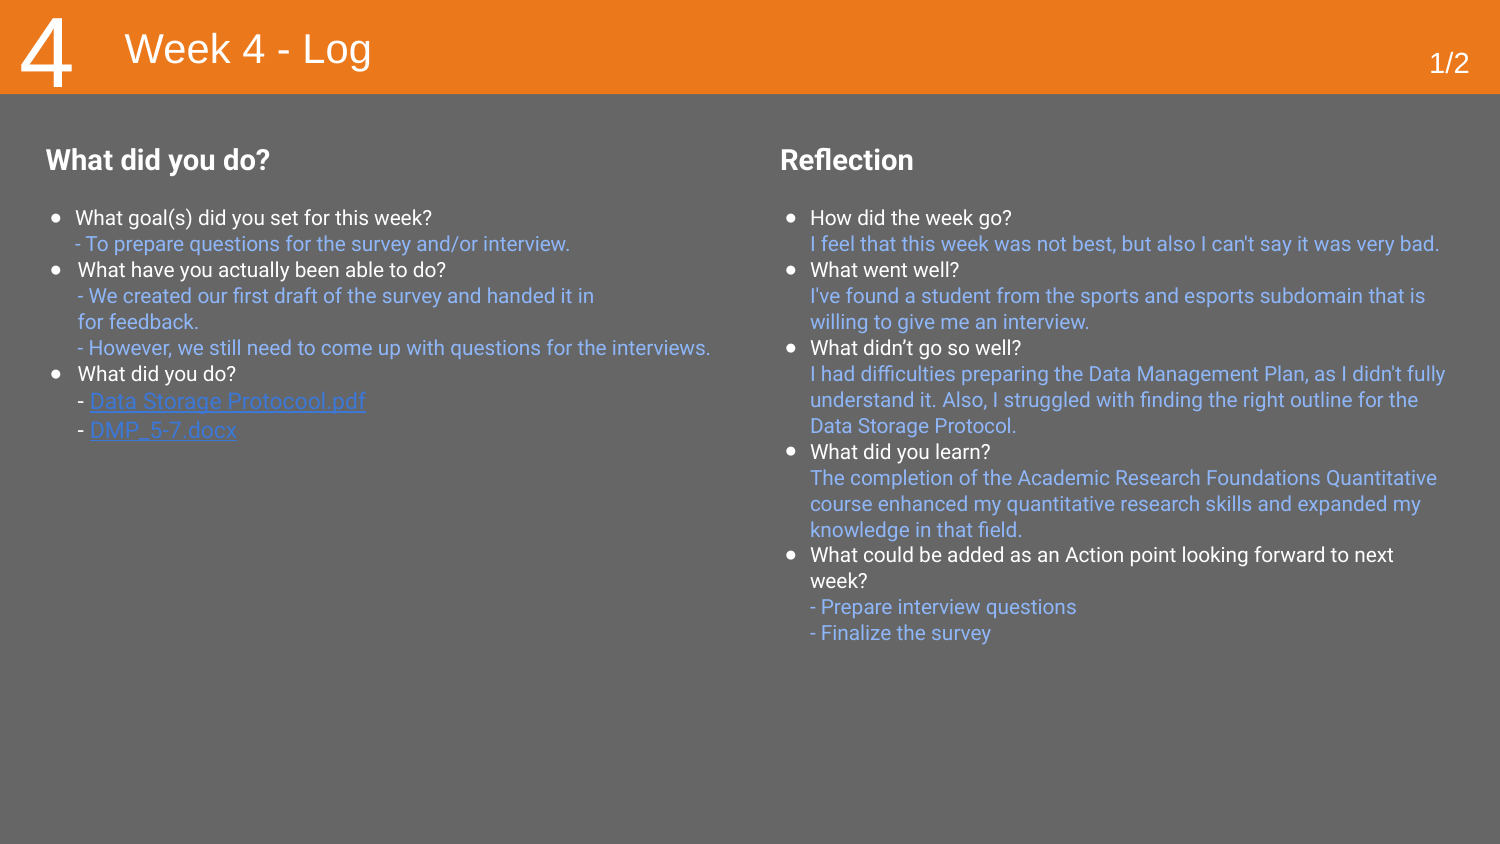

4
# Week 4 - Log
1/2

What did you do?
Reflection
What goal(s) did you set for this week?
- To prepare questions for the survey and/or interview.
What have you actually been able to do? 
- We created our first draft of the survey and handed it in for feedback.
- However, we still need to come up with questions for the interviews.
What did you do?
- Data Storage Protocool.pdf
- DMP_5-7.docx

How did the week go? 
I feel that this week was not best, but also I can't say it was very bad.
What went well?
I've found a student from the sports and esports subdomain that is willing to give me an interview.
What didn’t go so well? 
I had difficulties preparing the Data Management Plan, as I didn't fully understand it. Also, I struggled with finding the right outline for the Data Storage Protocol.
What did you learn? 
The completion of the Academic Research Foundations Quantitative course enhanced my quantitative research skills and expanded my knowledge in that field.
What could be added as an Action point looking forward to next week?
- Prepare interview questions
- Finalize the survey